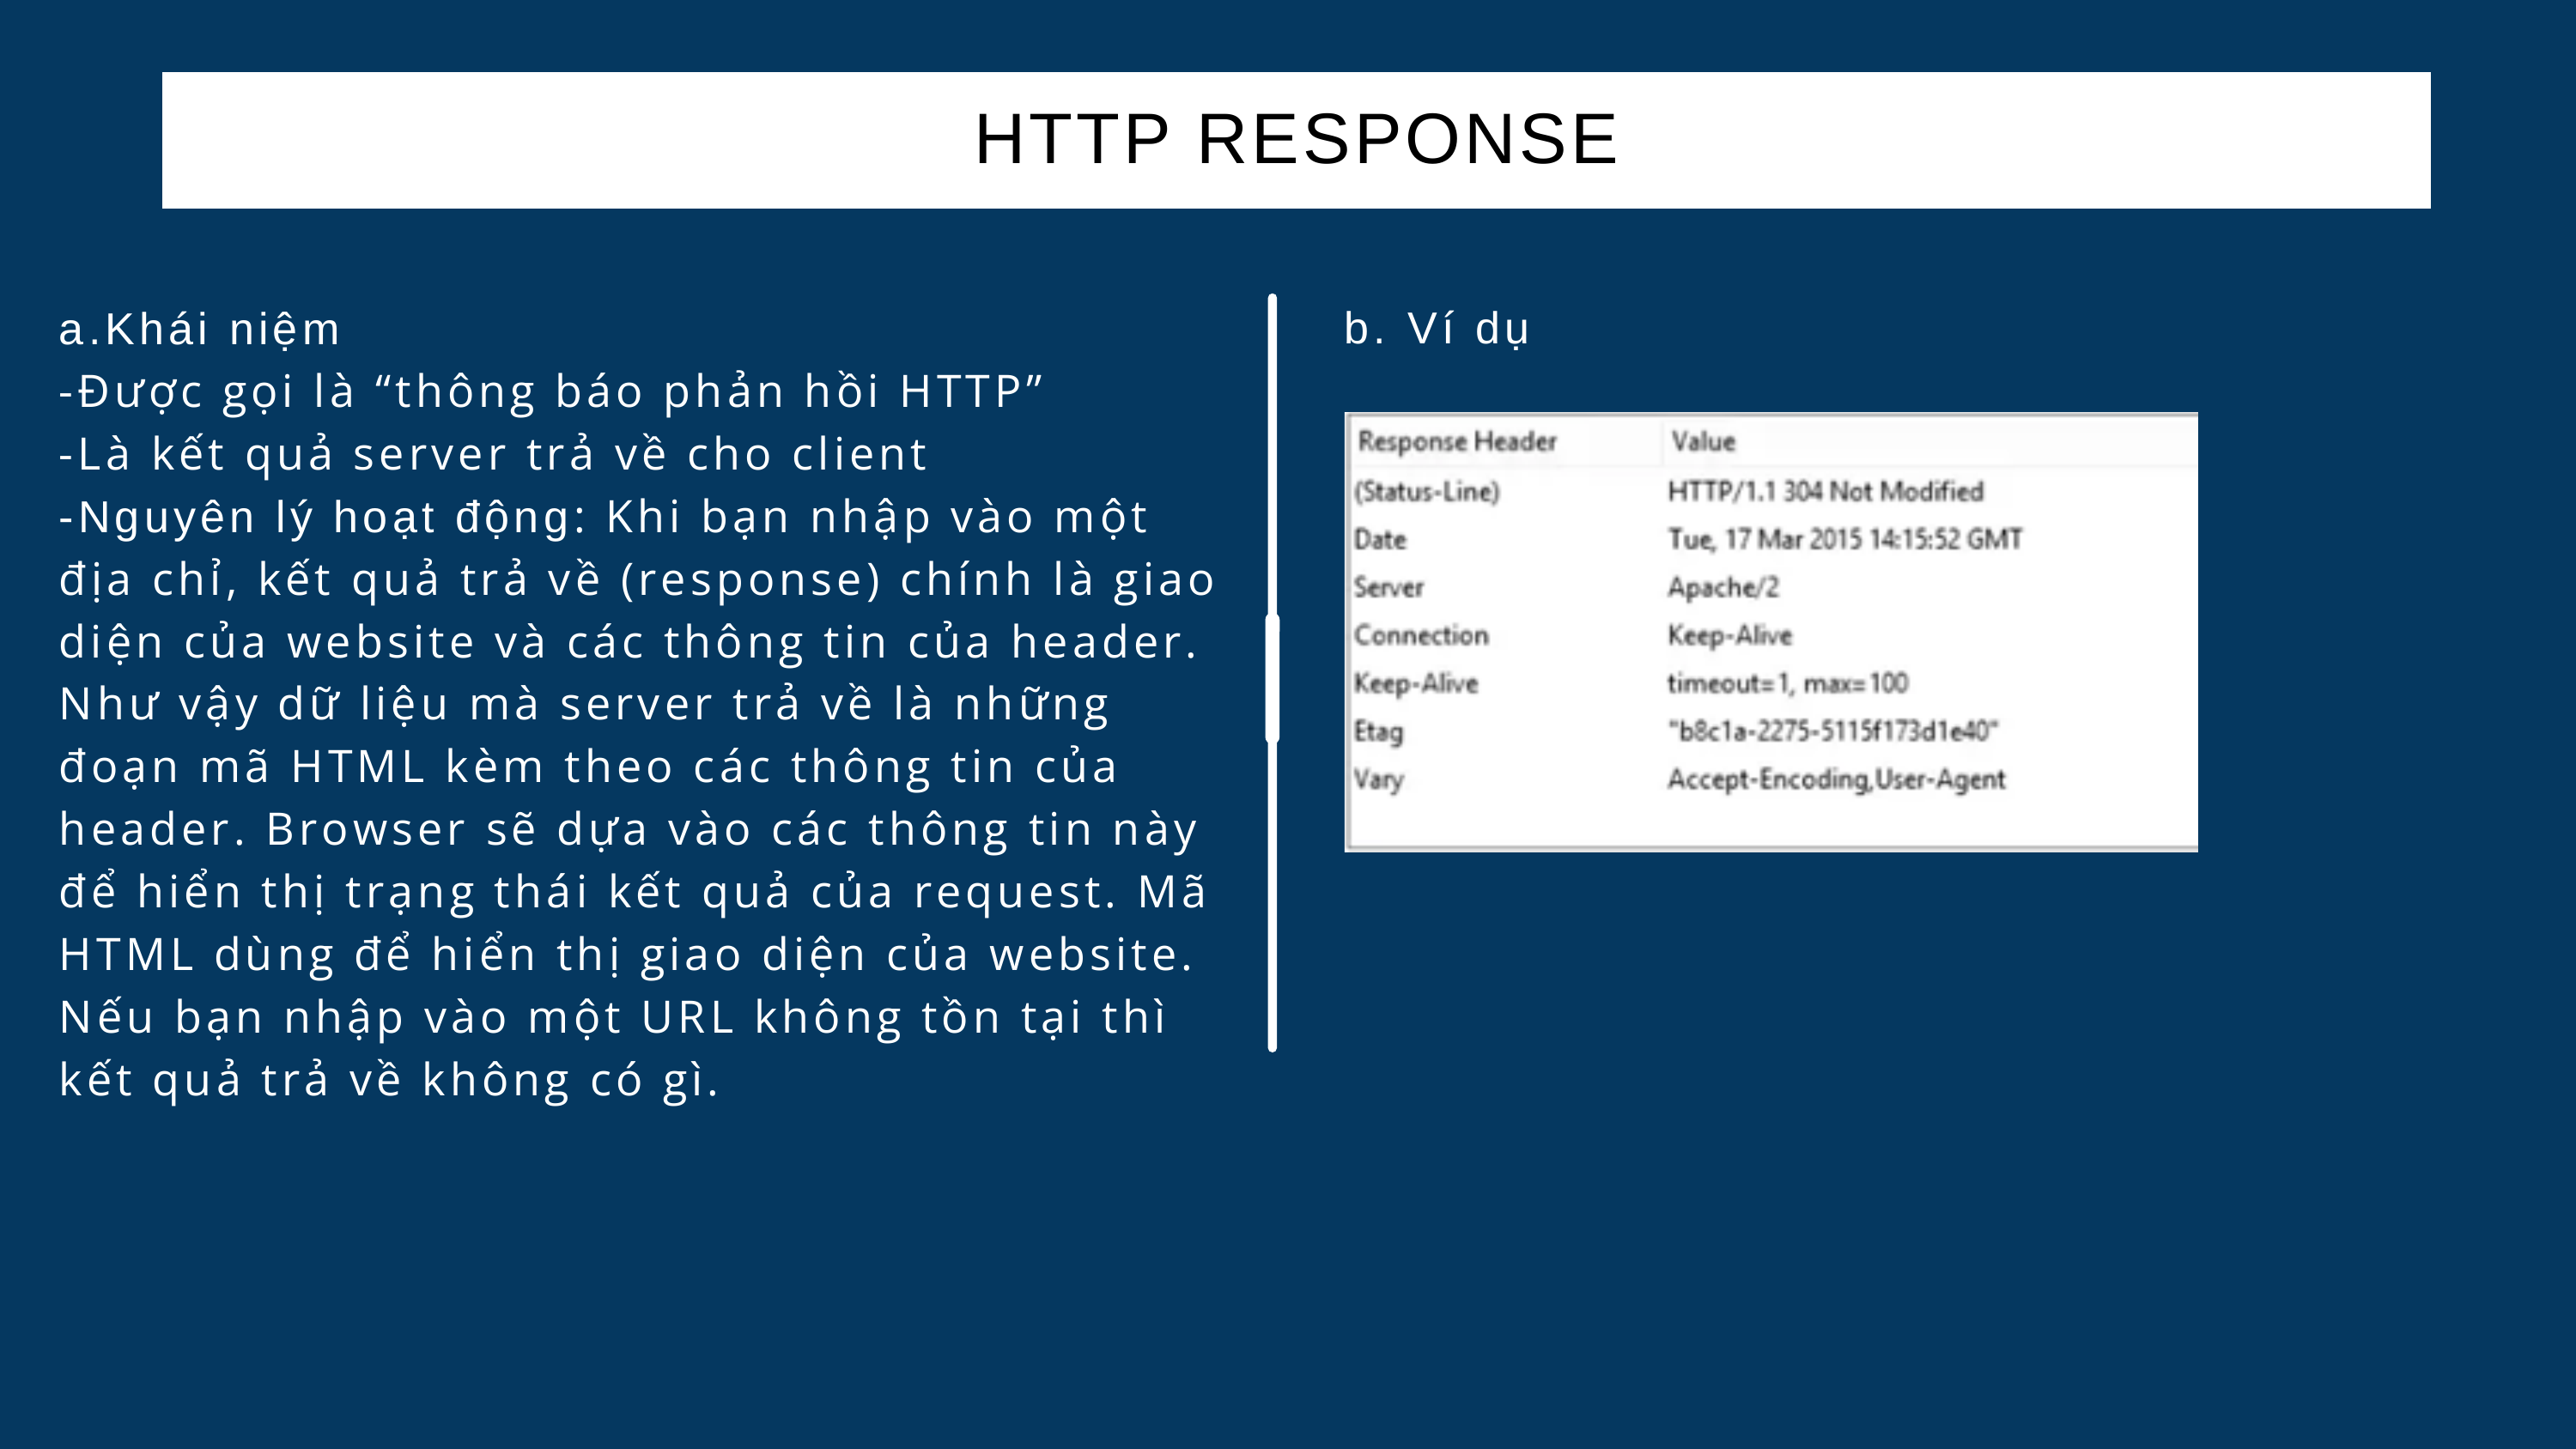

HTTP RESPONSE
HTTP RESPONSE
b. Ví dụ
a.Khái niệm
-Được gọi là “thông báo phản hồi HTTP”
-Là kết quả server trả về cho client
-Nguyên lý hoạt động: Khi bạn nhập vào một địa chỉ, kết quả trả về (response) chính là giao diện của website và các thông tin của header. Như vậy dữ liệu mà server trả về là những đoạn mã HTML kèm theo các thông tin của header. Browser sẽ dựa vào các thông tin này để hiển thị trạng thái kết quả của request. Mã HTML dùng để hiển thị giao diện của website. Nếu bạn nhập vào một URL không tồn tại thì kết quả trả về không có gì.